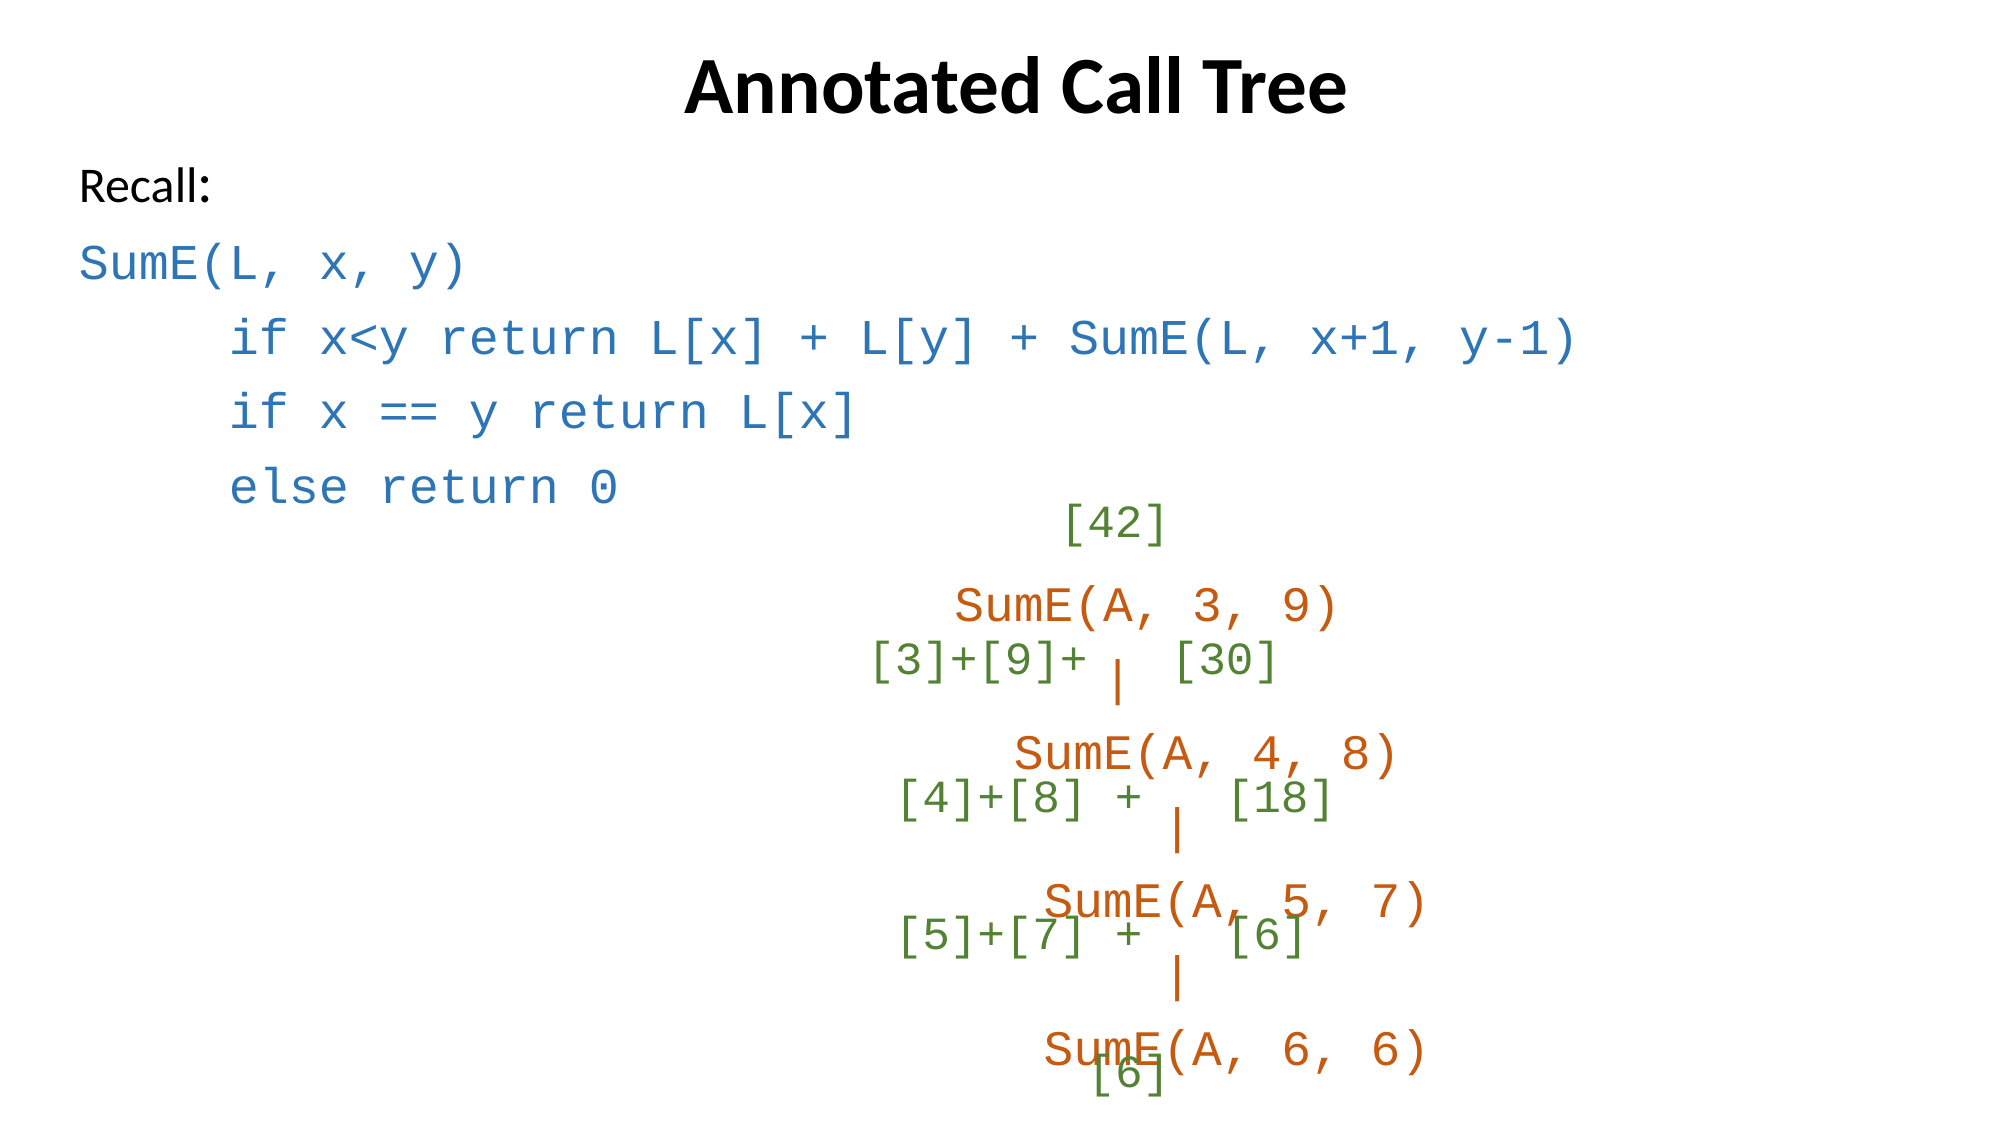

Annotated Call Tree
Recall:
SumE(L, x, y)
	if x<y return L[x] + L[y] + SumE(L, x+1, y-1)
	if x == y return L[x]
	else return 0

       [42]

[3]+[9]+	 [30]

 [4]+[8] +	   [18]

 [5]+[7] +	   [6]

		   [6]

SumE(A, 3, 9)
	|
  SumE(A, 4, 8)
	  |
   SumE(A, 5, 7)
	  |
   SumE(A, 6, 6)